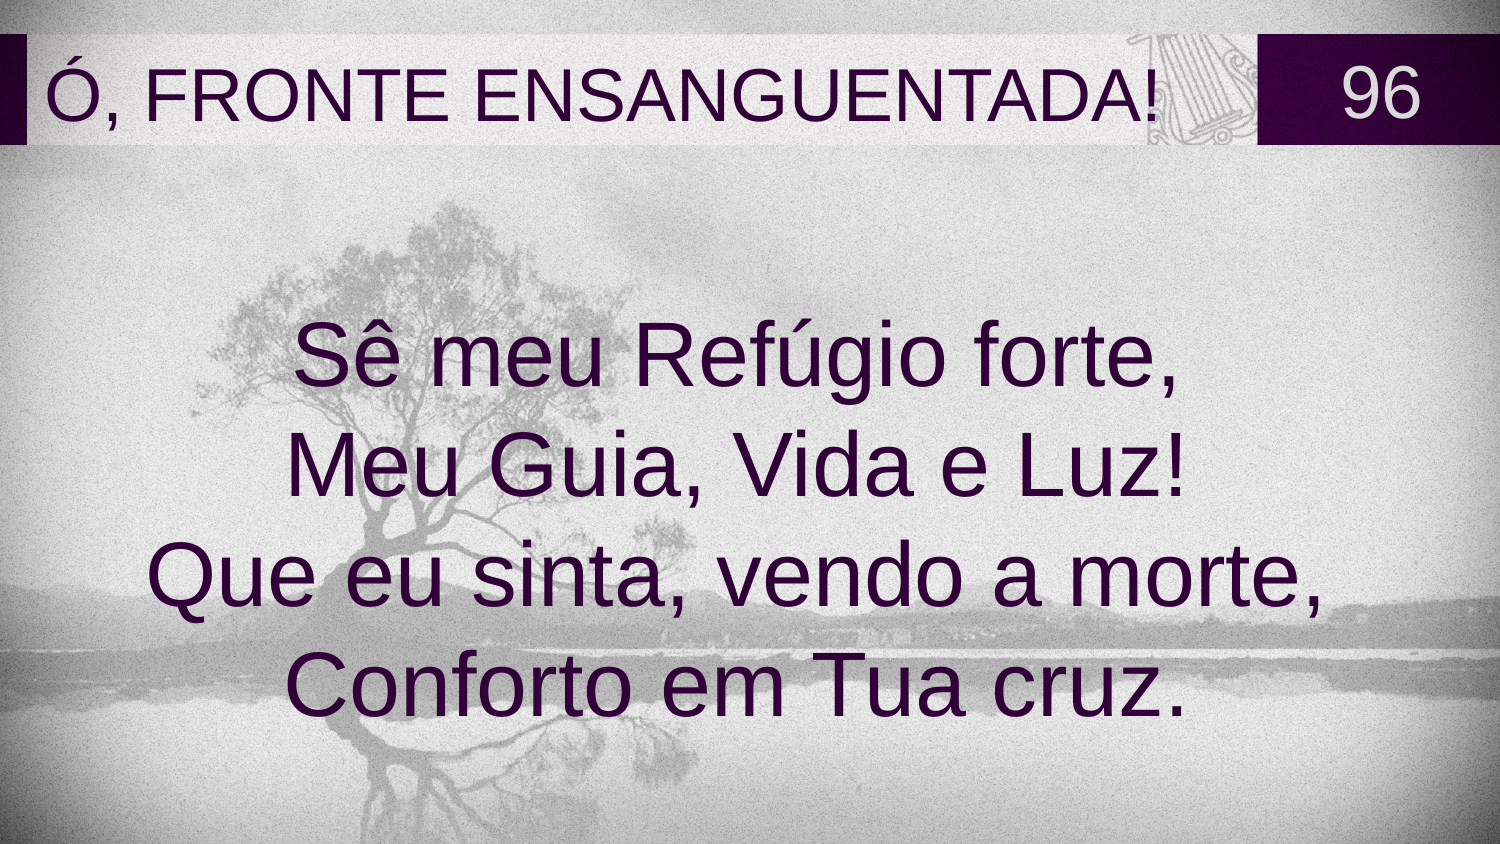

# Ó, FRONTE ENSANGUENTADA!
96
Sê meu Refúgio forte,
Meu Guia, Vida e Luz!
Que eu sinta, vendo a morte,
Conforto em Tua cruz.